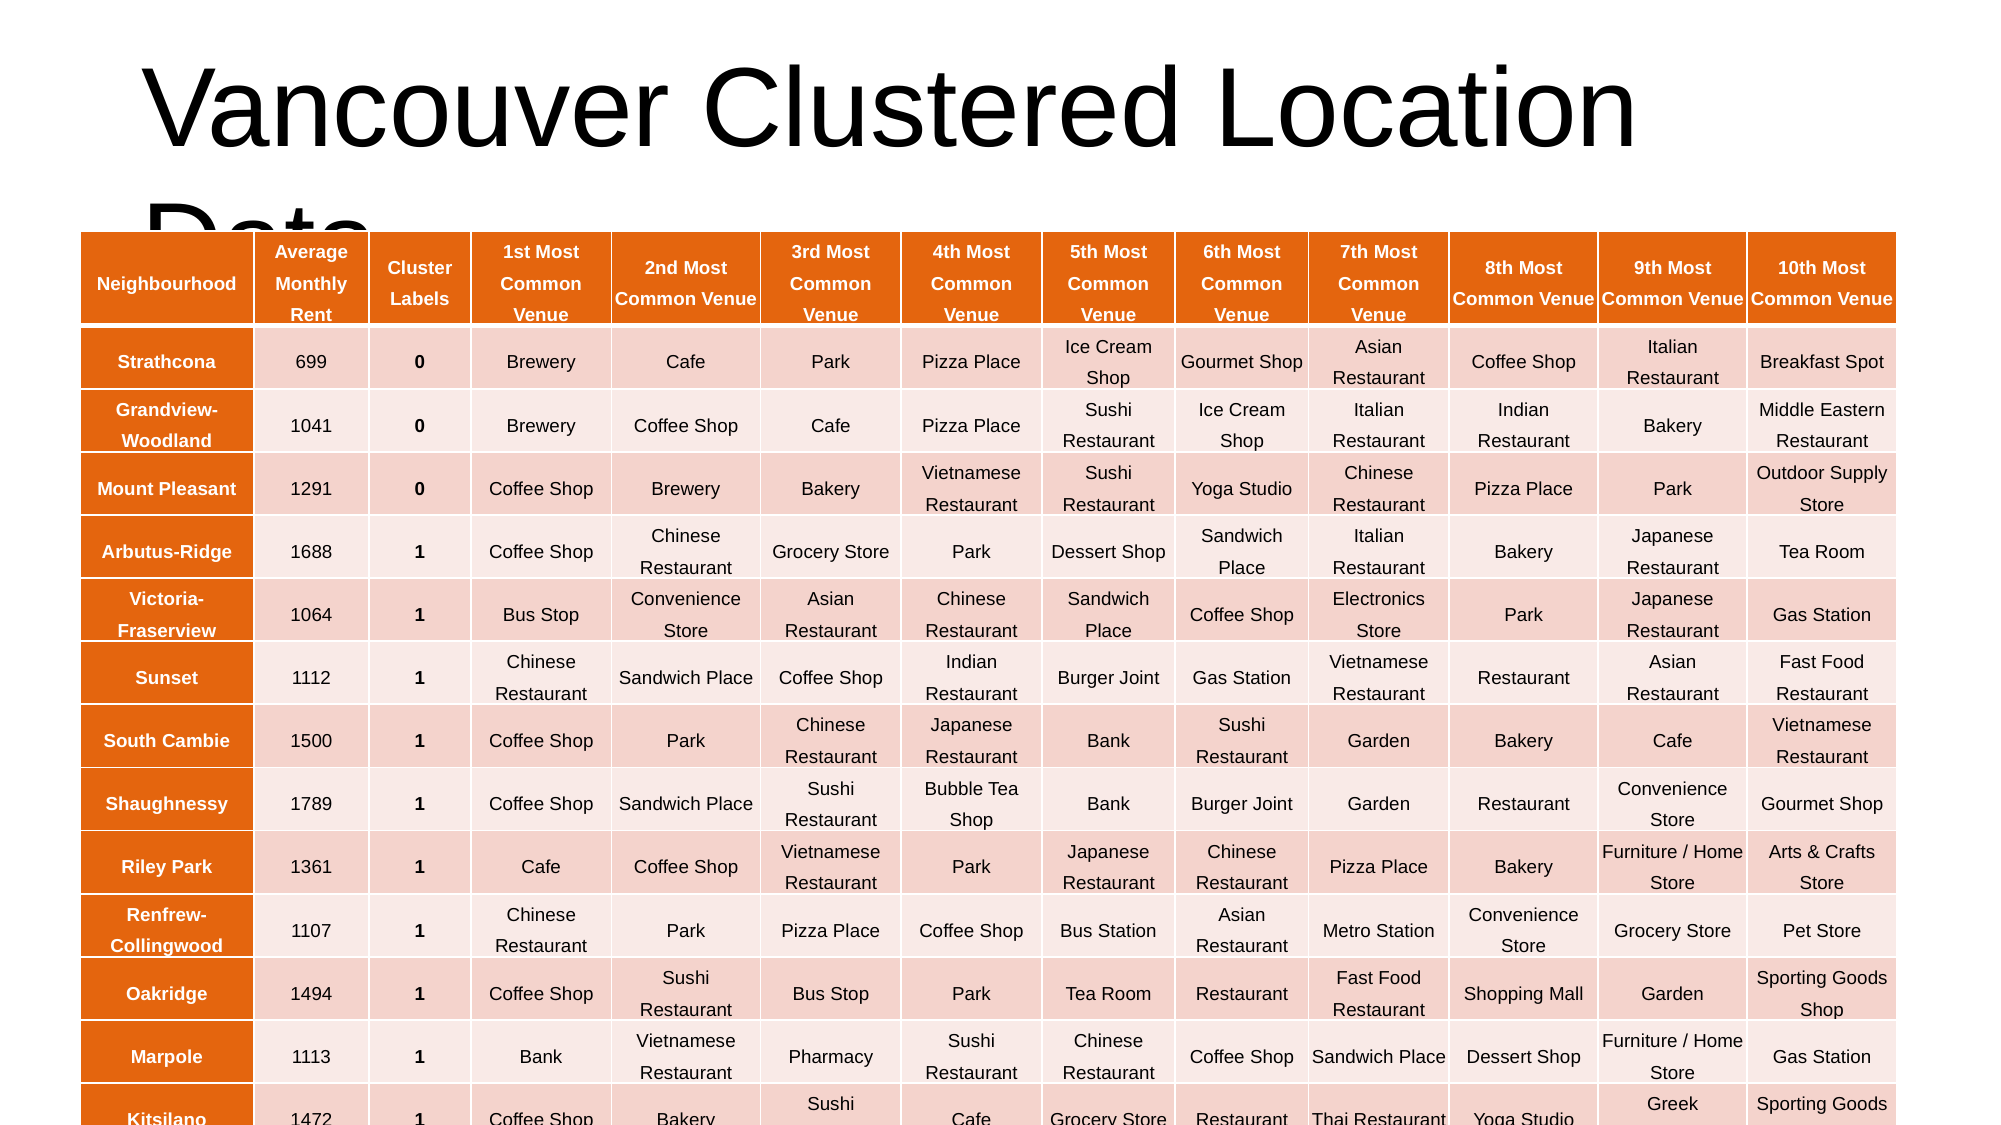

# Vancouver Clustered Location Data
| Neighbourhood | Average Monthly Rent | Cluster Labels | 1st Most Common Venue | 2nd Most Common Venue | 3rd Most Common Venue | 4th Most Common Venue | 5th Most Common Venue | 6th Most Common Venue | 7th Most Common Venue | 8th Most Common Venue | 9th Most Common Venue | 10th Most Common Venue |
| --- | --- | --- | --- | --- | --- | --- | --- | --- | --- | --- | --- | --- |
| Strathcona | 699 | 0 | Brewery | Cafe | Park | Pizza Place | Ice Cream Shop | Gourmet Shop | Asian Restaurant | Coffee Shop | Italian Restaurant | Breakfast Spot |
| Grandview-Woodland | 1041 | 0 | Brewery | Coffee Shop | Cafe | Pizza Place | Sushi Restaurant | Ice Cream Shop | Italian Restaurant | Indian Restaurant | Bakery | Middle Eastern Restaurant |
| Mount Pleasant | 1291 | 0 | Coffee Shop | Brewery | Bakery | Vietnamese Restaurant | Sushi Restaurant | Yoga Studio | Chinese Restaurant | Pizza Place | Park | Outdoor Supply Store |
| Arbutus-Ridge | 1688 | 1 | Coffee Shop | Chinese Restaurant | Grocery Store | Park | Dessert Shop | Sandwich Place | Italian Restaurant | Bakery | Japanese Restaurant | Tea Room |
| Victoria-Fraserview | 1064 | 1 | Bus Stop | Convenience Store | Asian Restaurant | Chinese Restaurant | Sandwich Place | Coffee Shop | Electronics Store | Park | Japanese Restaurant | Gas Station |
| Sunset | 1112 | 1 | Chinese Restaurant | Sandwich Place | Coffee Shop | Indian Restaurant | Burger Joint | Gas Station | Vietnamese Restaurant | Restaurant | Asian Restaurant | Fast Food Restaurant |
| South Cambie | 1500 | 1 | Coffee Shop | Park | Chinese Restaurant | Japanese Restaurant | Bank | Sushi Restaurant | Garden | Bakery | Cafe | Vietnamese Restaurant |
| Shaughnessy | 1789 | 1 | Coffee Shop | Sandwich Place | Sushi Restaurant | Bubble Tea Shop | Bank | Burger Joint | Garden | Restaurant | Convenience Store | Gourmet Shop |
| Riley Park | 1361 | 1 | Cafe | Coffee Shop | Vietnamese Restaurant | Park | Japanese Restaurant | Chinese Restaurant | Pizza Place | Bakery | Furniture / Home Store | Arts & Crafts Store |
| Renfrew-Collingwood | 1107 | 1 | Chinese Restaurant | Park | Pizza Place | Coffee Shop | Bus Station | Asian Restaurant | Metro Station | Convenience Store | Grocery Store | Pet Store |
| Oakridge | 1494 | 1 | Coffee Shop | Sushi Restaurant | Bus Stop | Park | Tea Room | Restaurant | Fast Food Restaurant | Shopping Mall | Garden | Sporting Goods Shop |
| Marpole | 1113 | 1 | Bank | Vietnamese Restaurant | Pharmacy | Sushi Restaurant | Chinese Restaurant | Coffee Shop | Sandwich Place | Dessert Shop | Furniture / Home Store | Gas Station |
| Kitsilano | 1472 | 1 | Coffee Shop | Bakery | Sushi Restaurant | Cafe | Grocery Store | Restaurant | Thai Restaurant | Yoga Studio | Greek Restaurant | Sporting Goods Shop |
| Killarney | 1094 | 1 | Bus Stop | Coffee Shop | Shopping Mall | Gas Station | Park | Sushi Restaurant | Farmers Market | Burger Joint | Golf Course | Grocery Store |
| Kerrisdale | 1504 | 1 | Bus Stop | Coffee Shop | Chinese Restaurant | Pharmacy | Golf Course | Tea Room | Cafe | Park | Sushi Restaurant | Supermarket |
| Kensington-Cedar Cottage | 1163 | 1 | Vietnamese Restaurant | Chinese Restaurant | Vegetarian / Vegan Restaurant | Coffee Shop | Cafe | Japanese Restaurant | Gym / Fitness Center | Grocery Store | Bakery | Pizza Place |
| Hastings-Sunrise | 1103 | 1 | Vietnamese Restaurant | Coffee Shop | Park | Theme Park Ride / Attraction | Cafe | Sushi Restaurant | Chinese Restaurant | Bakery | Italian Restaurant | Event Space |
| Dunbar-Southlands | 1824 | 1 | Grocery Store | Golf Course | Liquor Store | Bakery | Coffee Shop | Sushi Restaurant | Bank | Park | Gym | Bus Stop |
| West Point Grey | 1524 | 1 | Park | Sushi Restaurant | Beach | Coffee Shop | Cafe | Japanese Restaurant | Bank | Vegetarian / Vegan Restaurant | Pub | Fast Food Restaurant |
| Fairview | 1341 | 2 | Park | Seafood Restaurant | Restaurant | Cafe | Japanese Restaurant | Indian Restaurant | Coffee Shop | Pizza Place | Bakery | Sushi Restaurant |
| Downtown | 1589 | 2 | Hotel | Restaurant | Seafood Restaurant | Japanese Restaurant | Dessert Shop | Sandwich Place | Coffee Shop | Concert Hall | Bakery | Yoga Studio |
| West End | 1308 | 2 | Hotel | Japanese Restaurant | Italian Restaurant | Dessert Shop | Coffee Shop | Sandwich Place | Park | Sculpture Garden | Bakery | Ramen Restaurant |
12